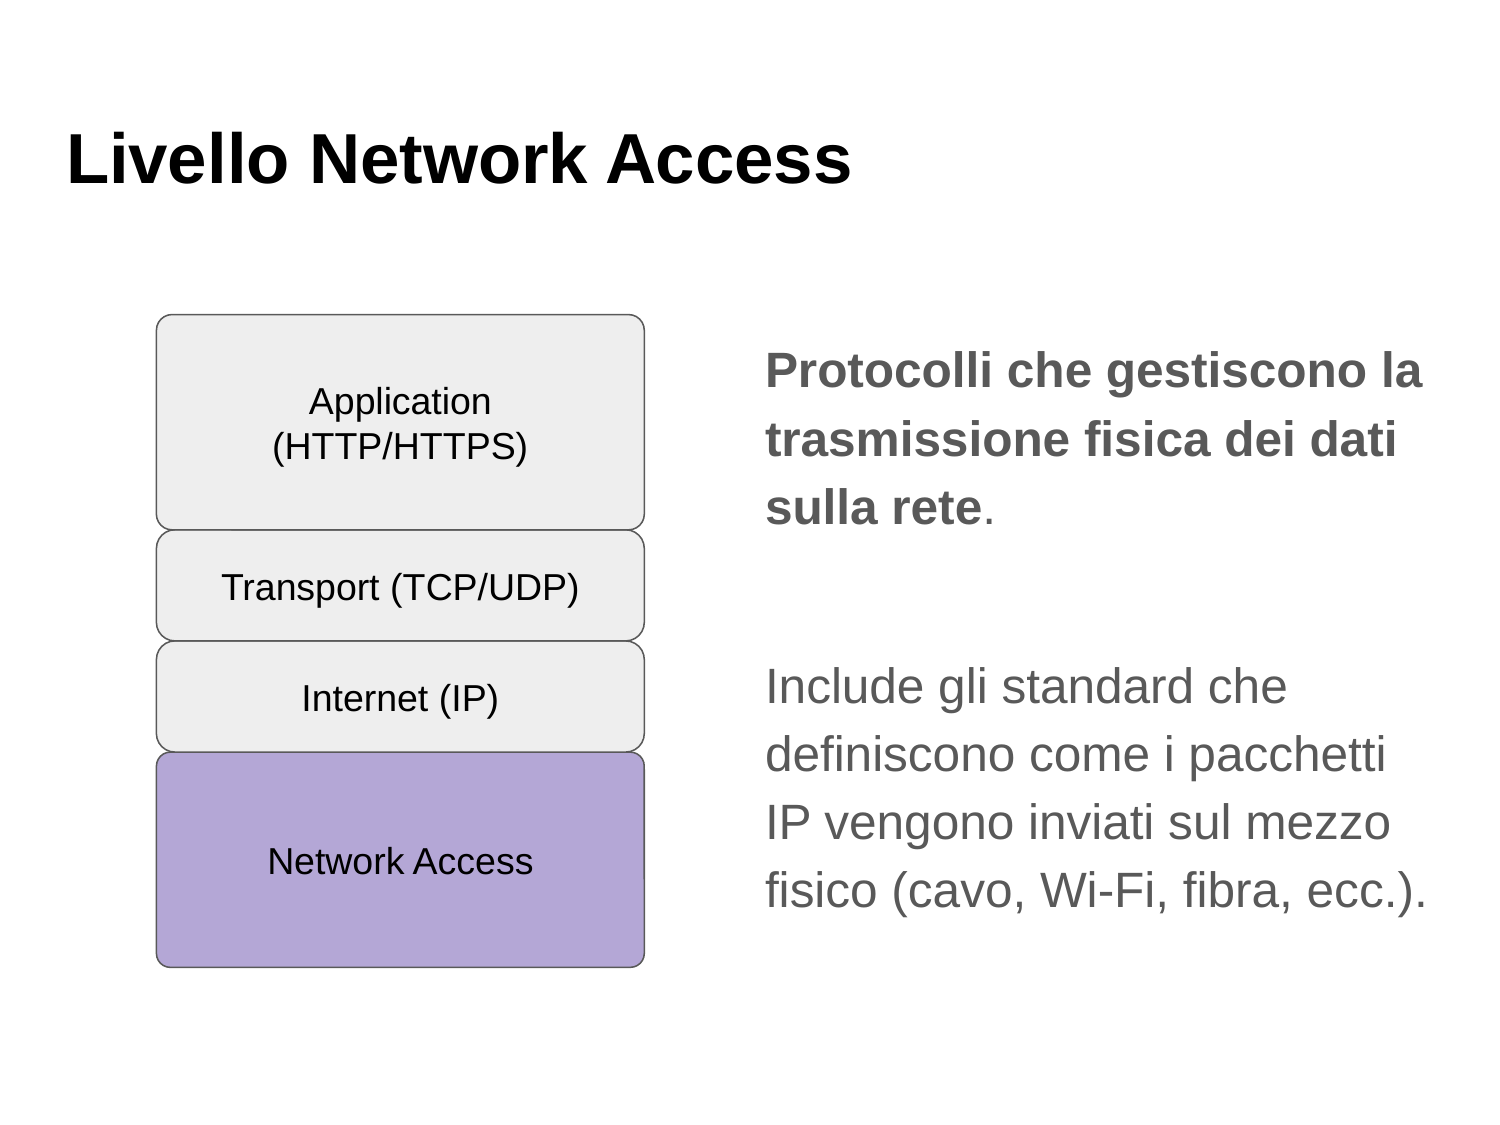

# Livello Network Access
Application (HTTP/HTTPS)
Protocolli che gestiscono la trasmissione fisica dei dati sulla rete.

Include gli standard che definiscono come i pacchetti IP vengono inviati sul mezzo fisico (cavo, Wi-Fi, fibra, ecc.).
Transport (TCP/UDP)
Internet (IP)
Network Access